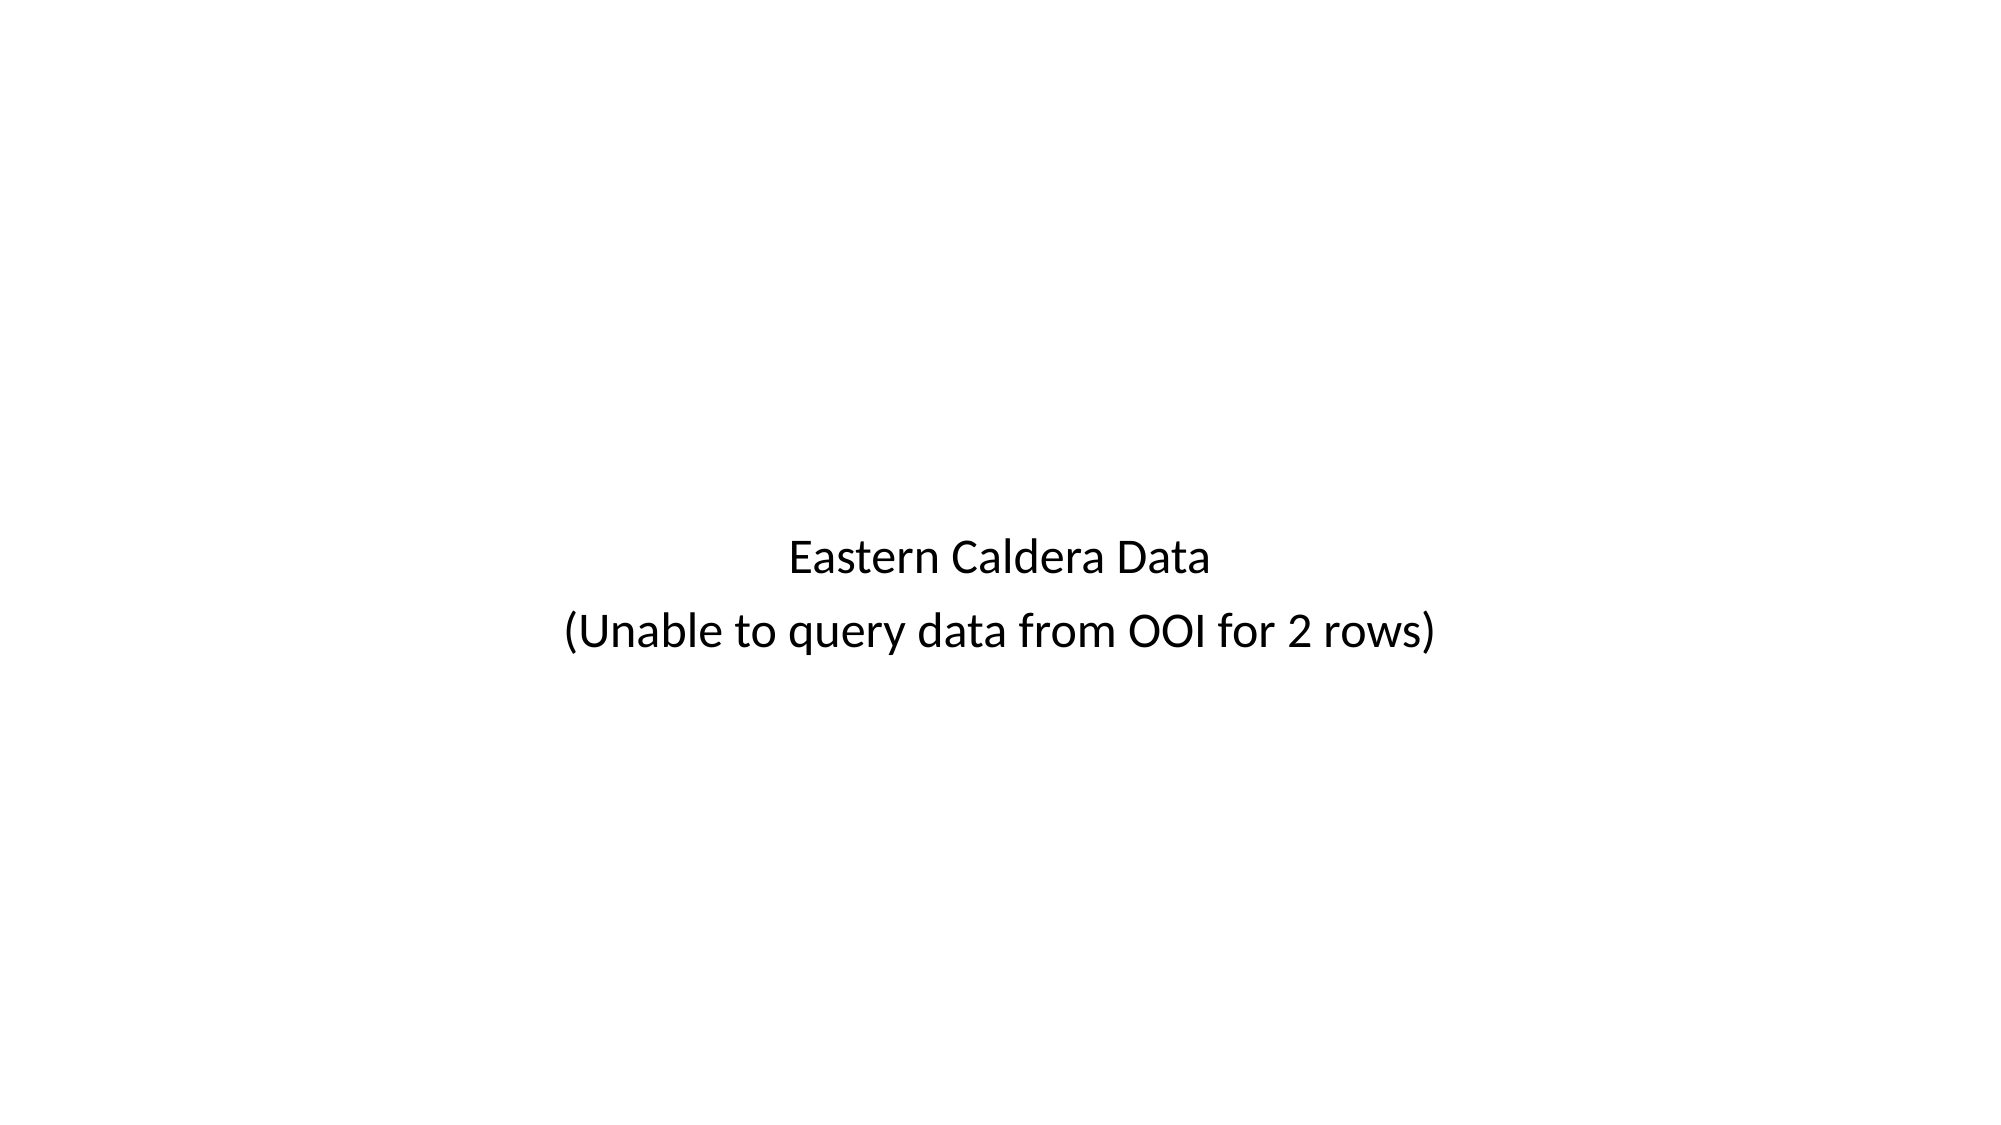

Eastern Caldera Data
(Unable to query data from OOI for 2 rows)